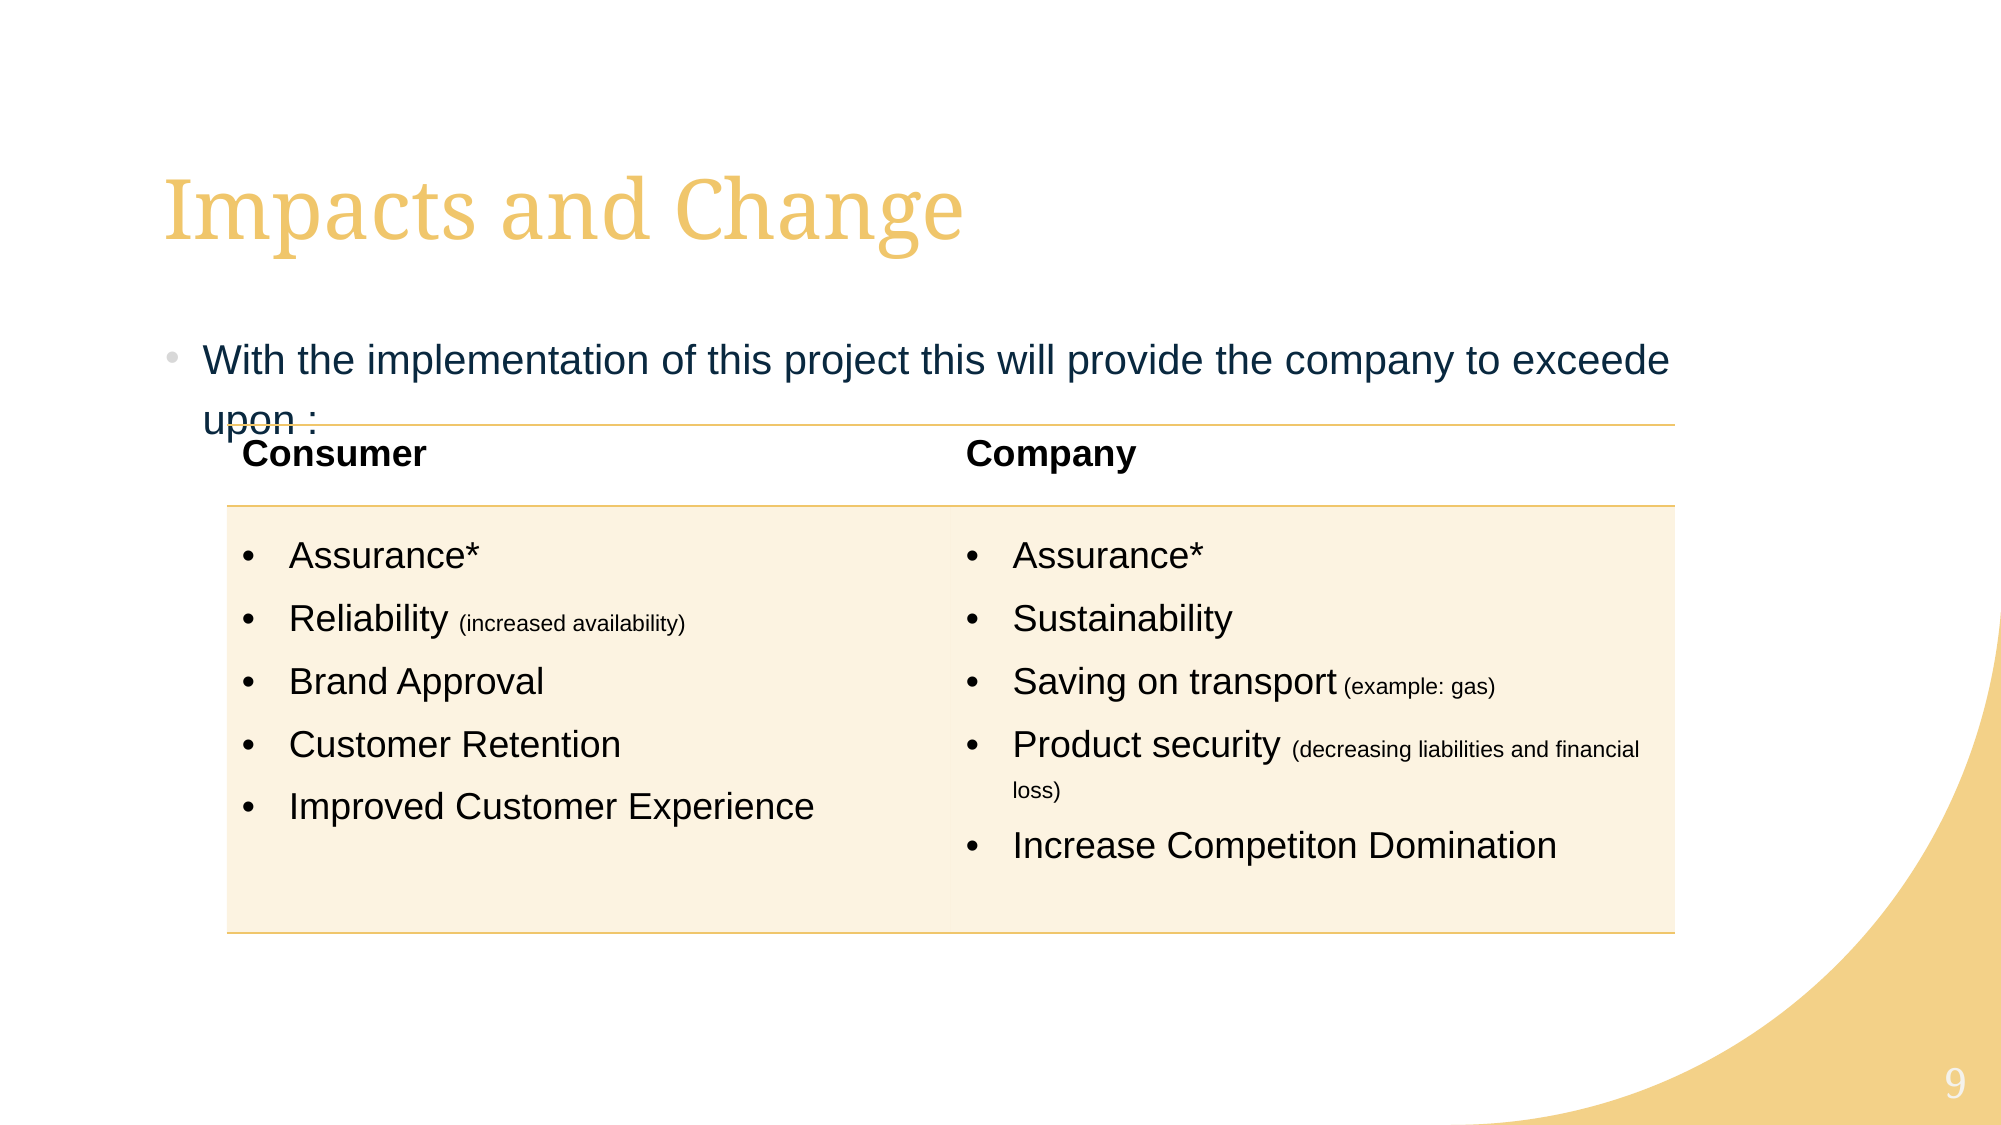

# Impacts and Change
With the implementation of this project this will provide the company to exceede upon :

| Consumer | Company |
| --- | --- |
| Assurance\* Reliability (increased availability) Brand Approval Customer Retention Improved Customer Experience | Assurance\* Sustainability Saving on transport (example: gas) Product security (decreasing liabilities and financial loss) Increase Competiton Domination |
9